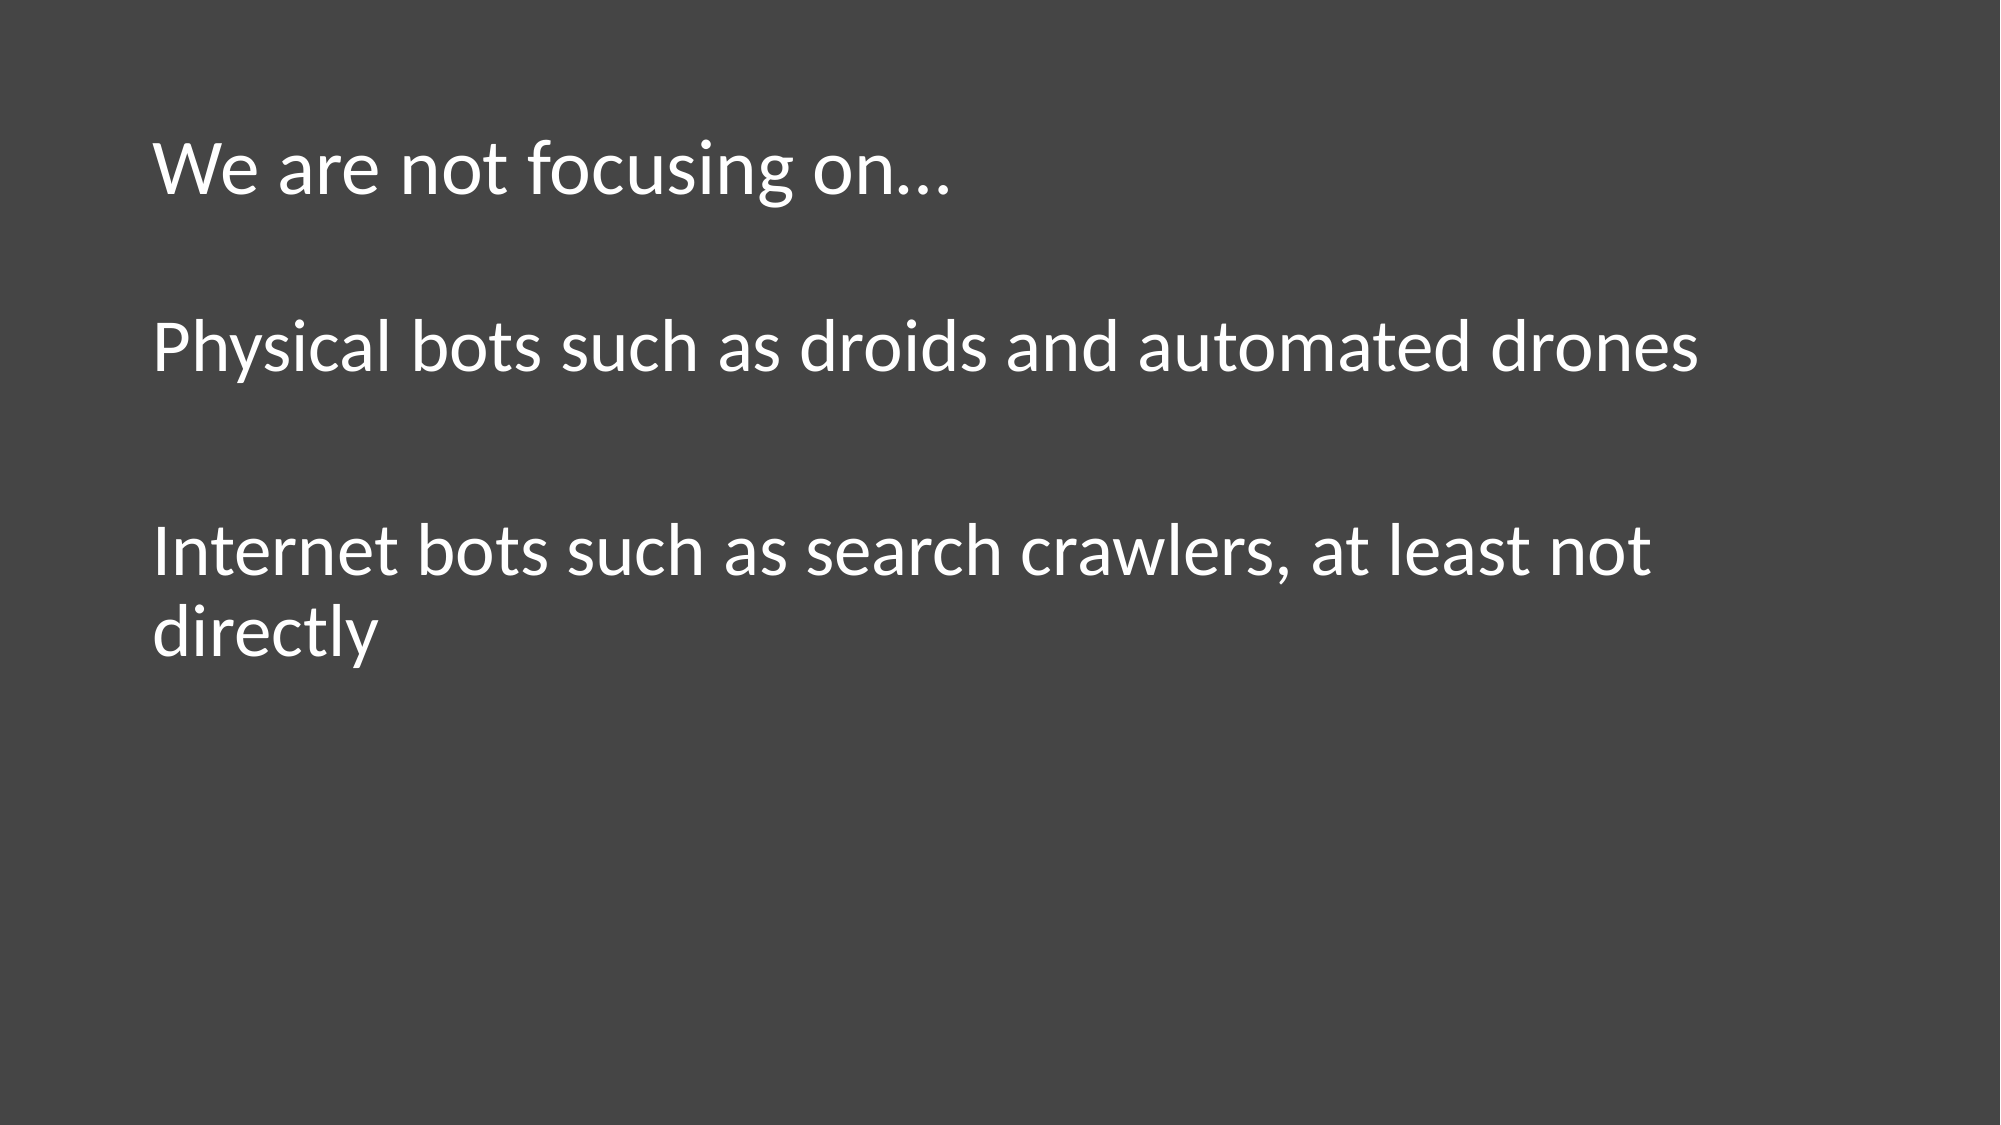

# We are not focusing on…
Physical bots such as droids and automated drones

Internet bots such as search crawlers, at least not directly